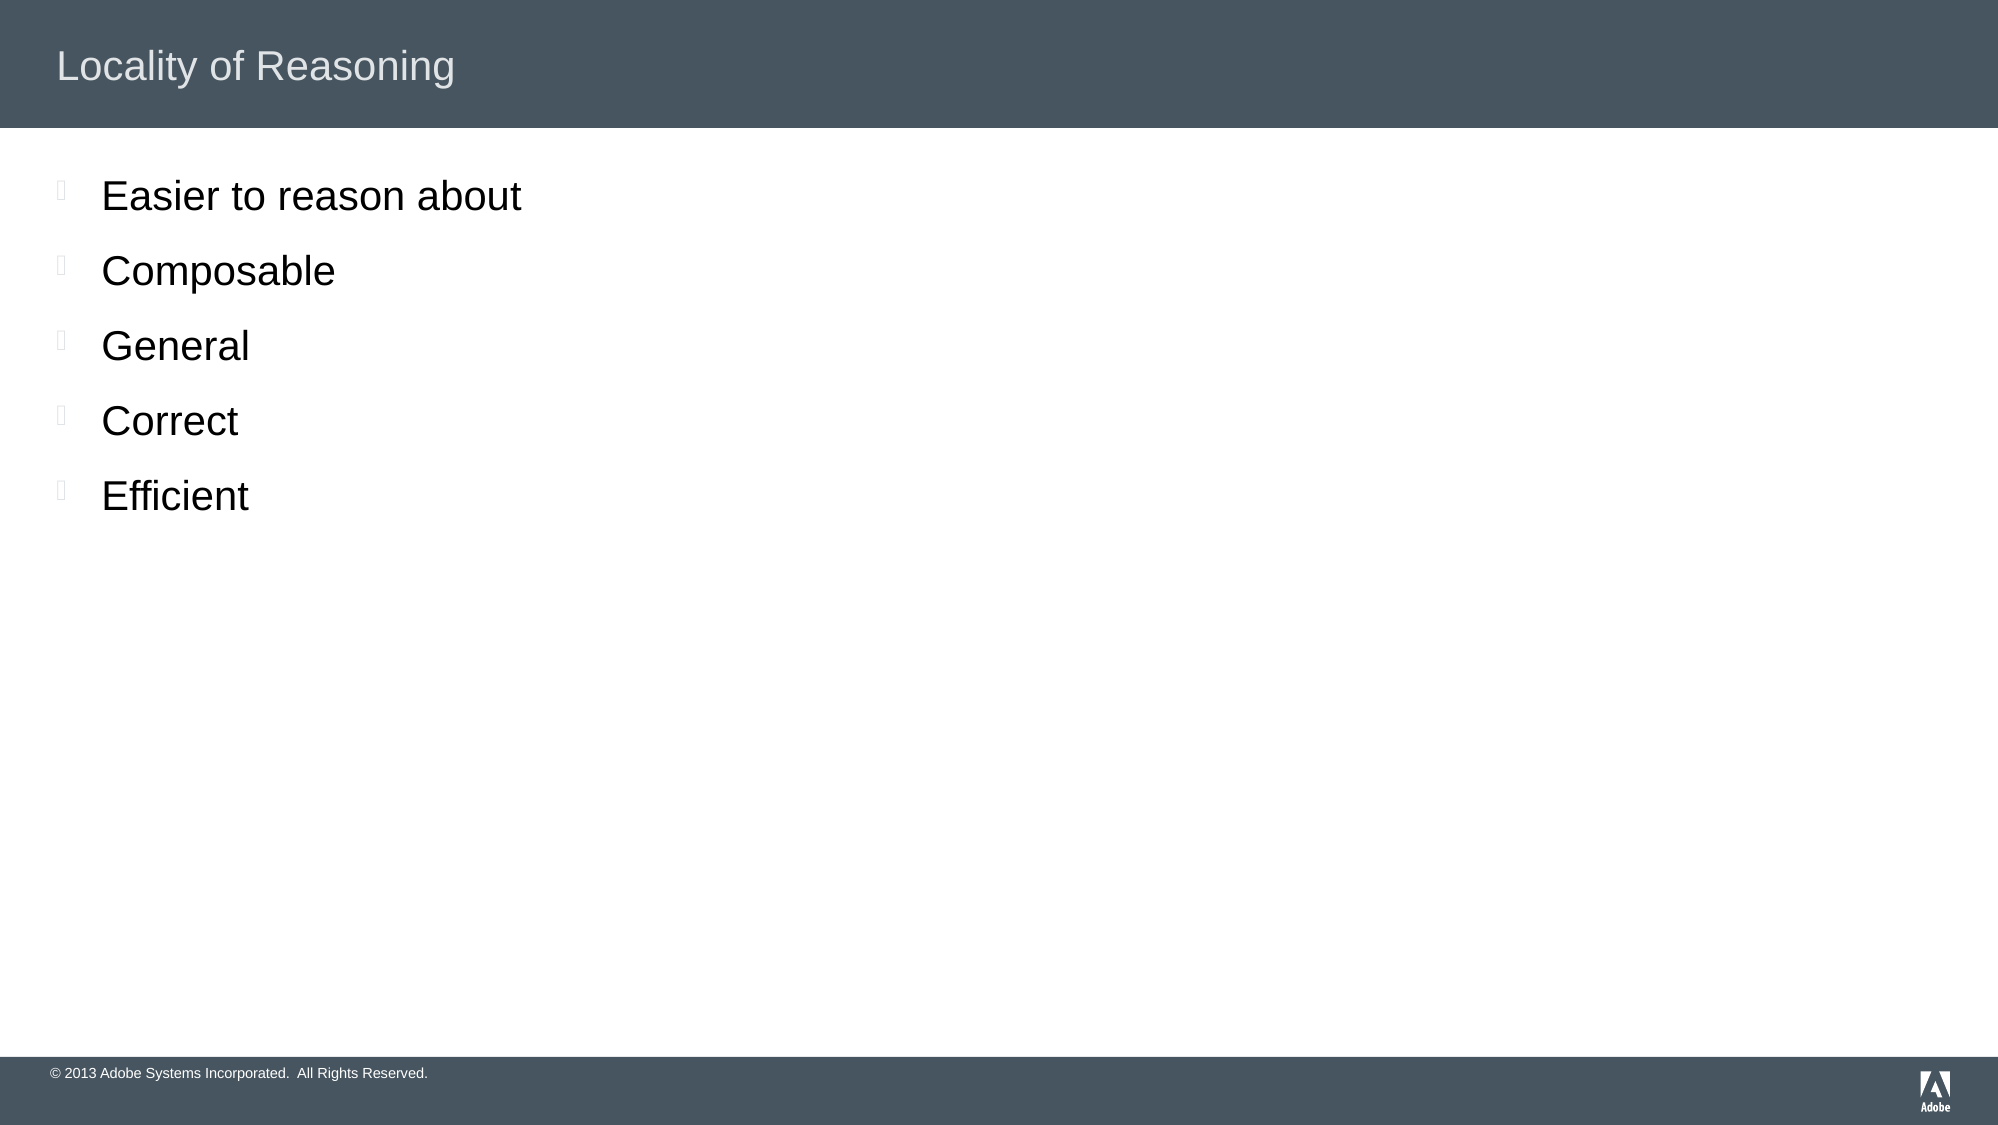

# Locality of Reasoning
Easier to reason about
Composable
General
Correct
Efficient
100